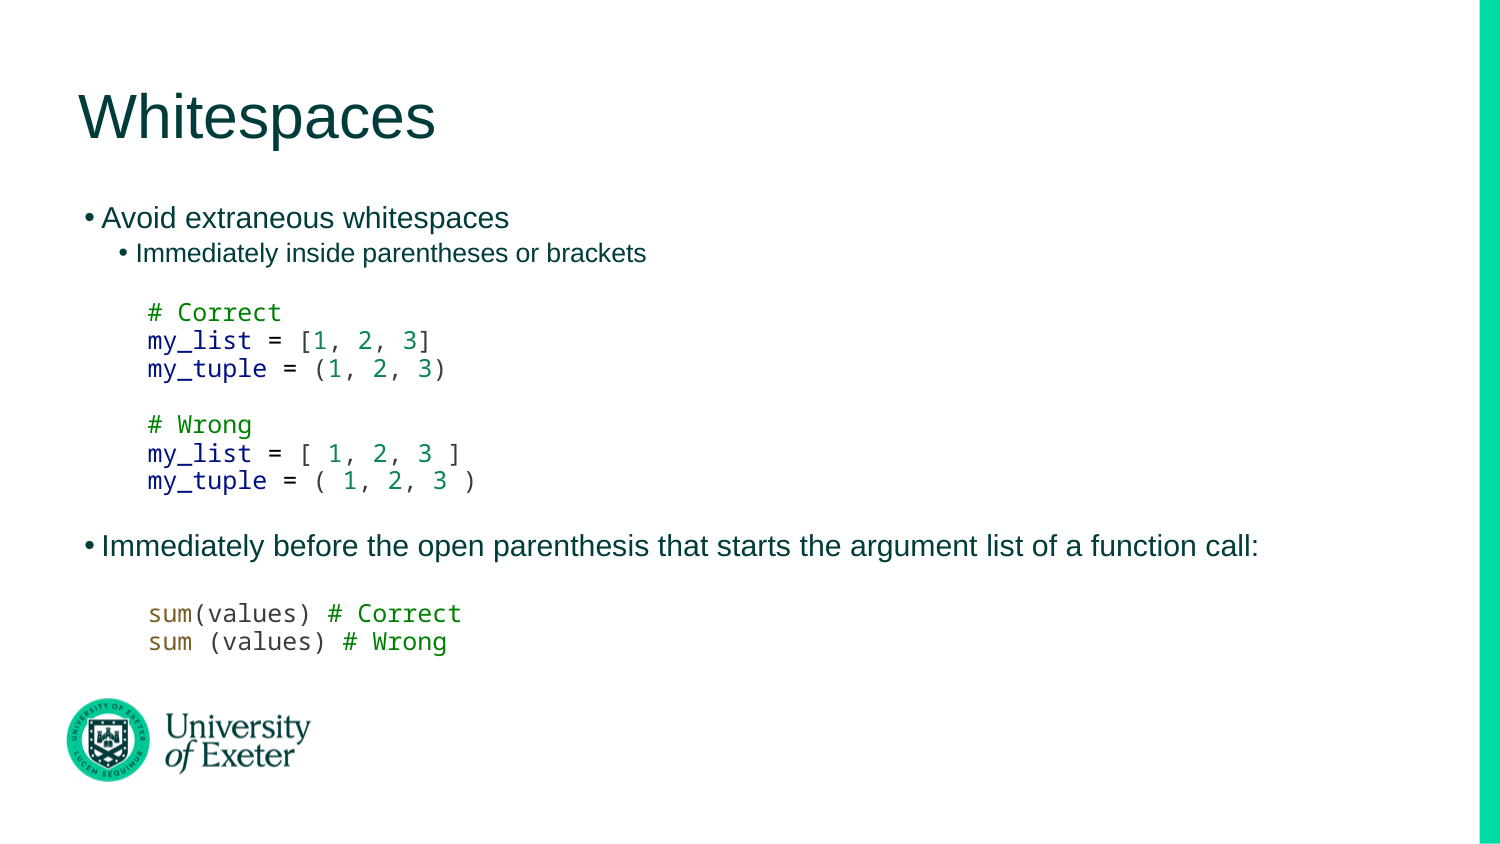

# Whitespaces
Avoid extraneous whitespaces
Immediately inside parentheses or brackets

Immediately before the open parenthesis that starts the argument list of a function call:
# Correct
my_list = [1, 2, 3]
my_tuple = (1, 2, 3)
# Wrong
my_list = [ 1, 2, 3 ]
my_tuple = ( 1, 2, 3 )
sum(values) # Correct
sum (values) # Wrong